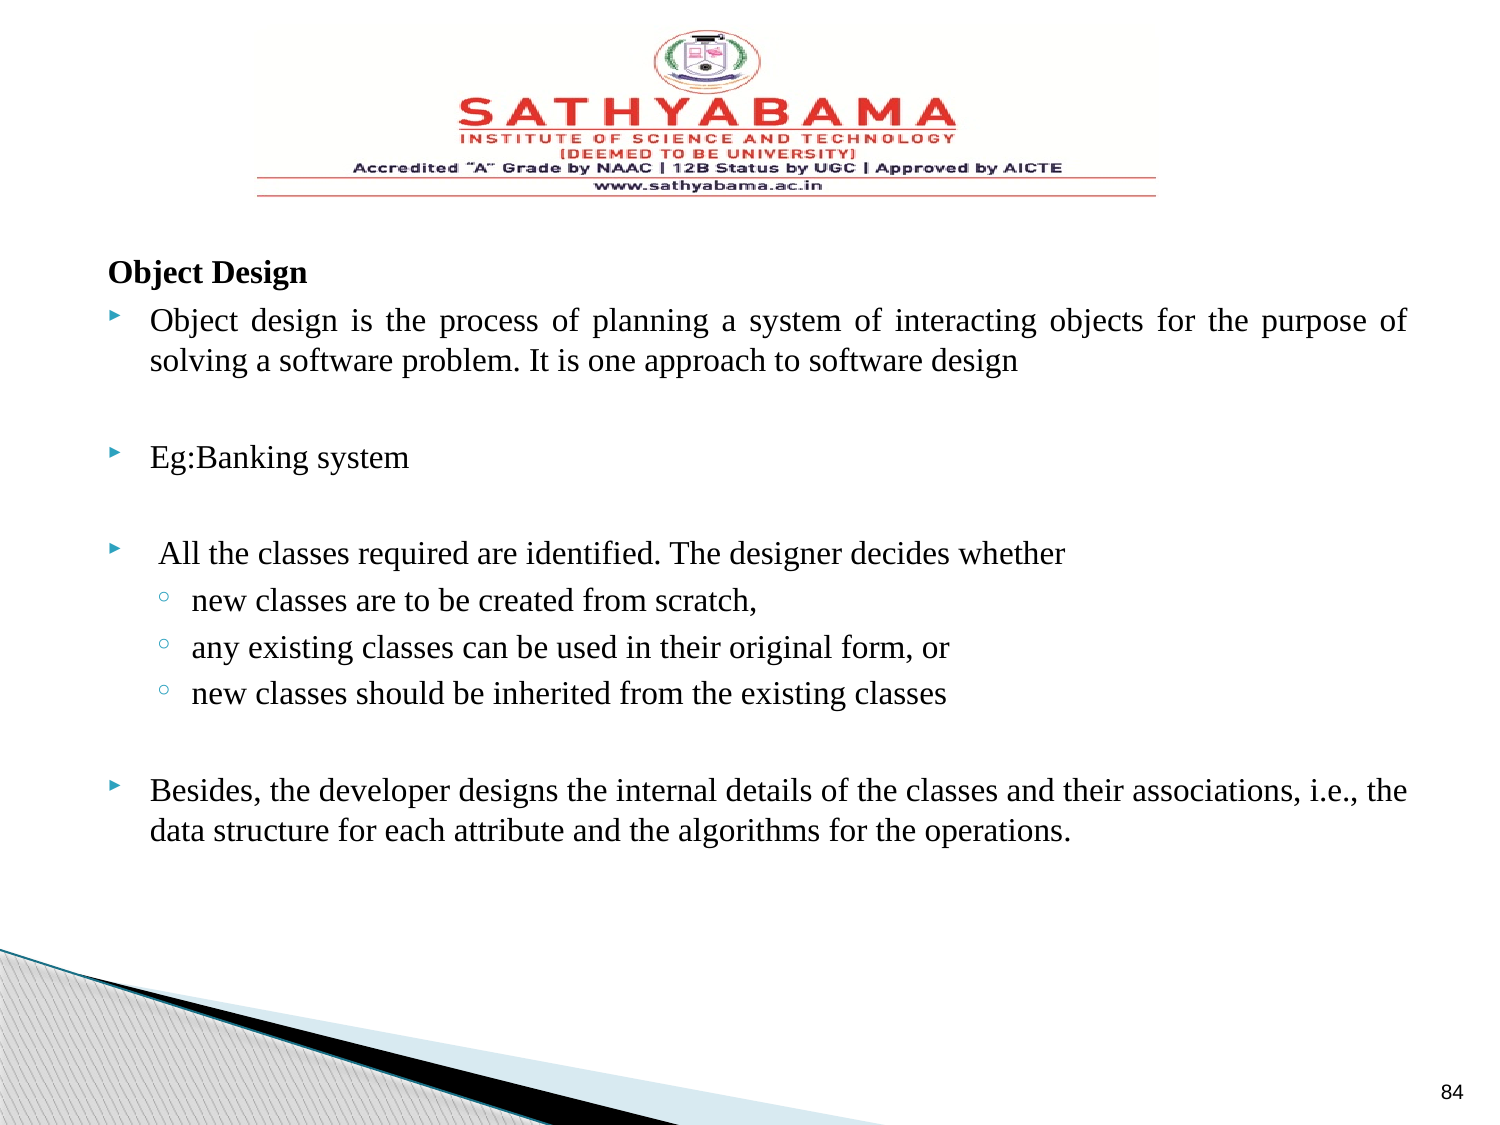

Object Design
Object design is the process of planning a system of interacting objects for the purpose of solving a software problem. It is one approach to software design

Eg:Banking system

 All the classes required are identified. The designer decides whether
new classes are to be created from scratch,
any existing classes can be used in their original form, or
new classes should be inherited from the existing classes

Besides, the developer designs the internal details of the classes and their associations, i.e., the data structure for each attribute and the algorithms for the operations.

84